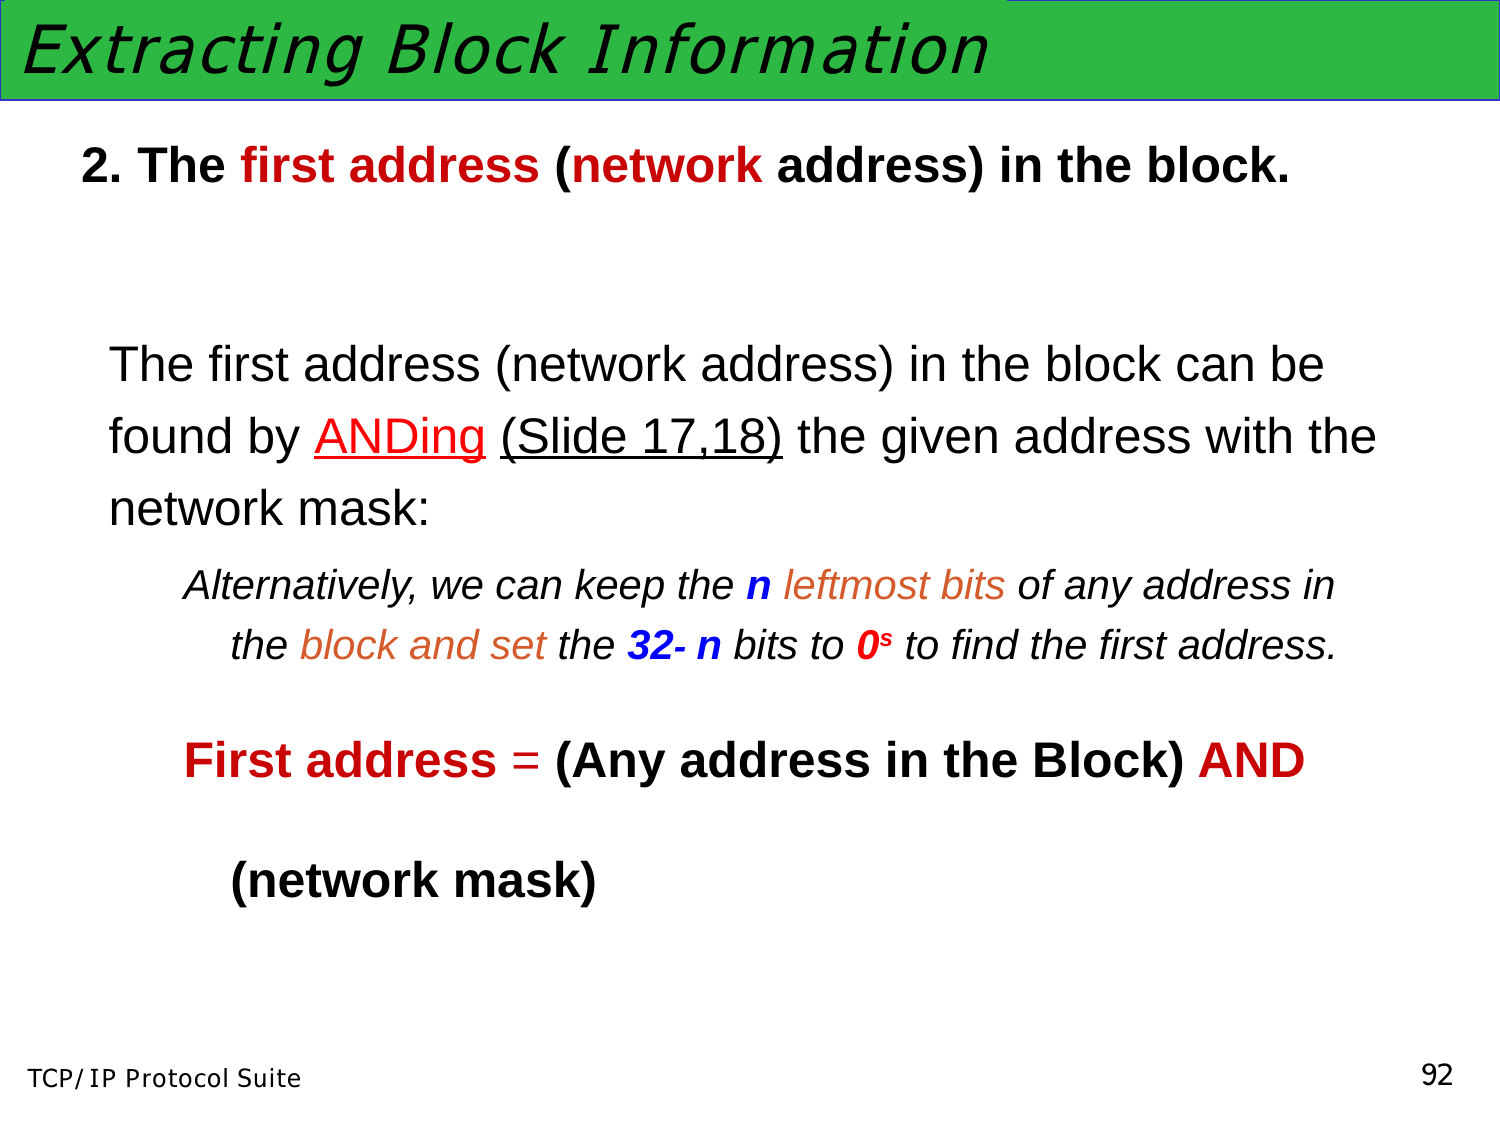

Extracting Block Information
The first address (network address) in the block.

The first address (network address) in the block can be found by ANDing (Slide 17,18) the given address with the network mask:
Alternatively, we can keep the n leftmost bits of any address in the block and set the 32- n bits to 0s to find the first address.

First address = (Any address in the Block) AND 						       (network mask)

92
TCP/IP Protocol Suite